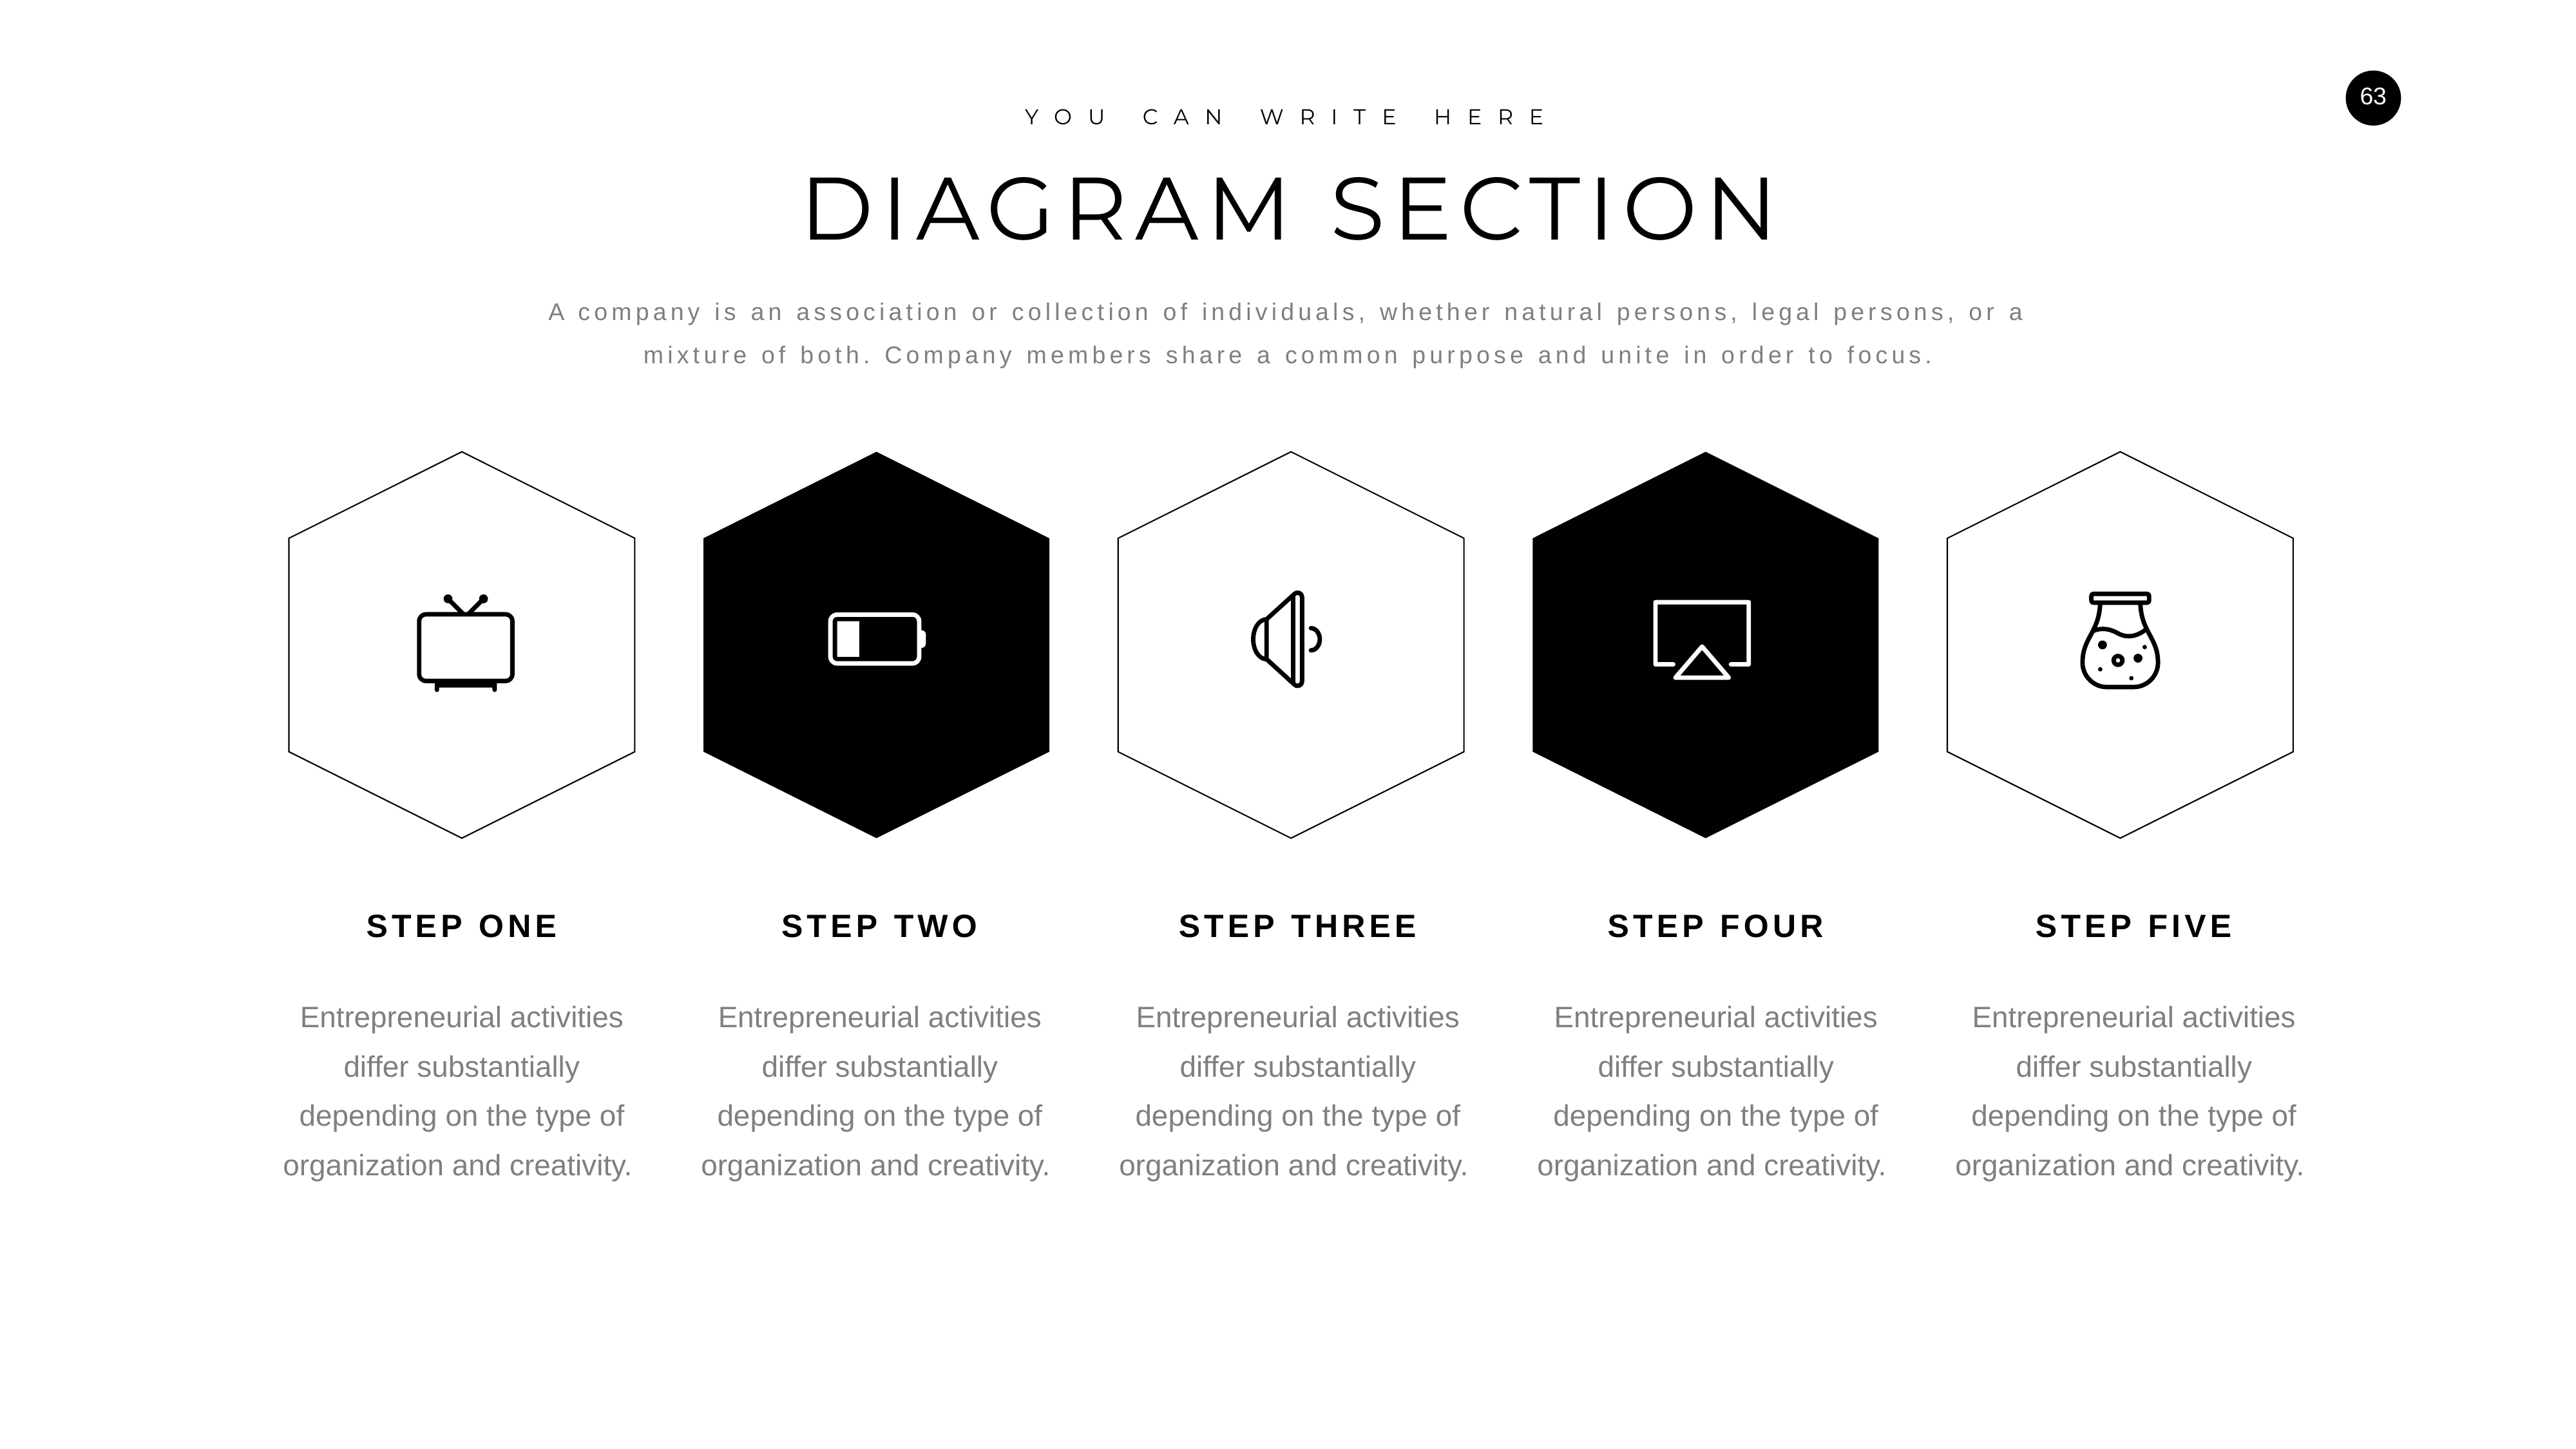

YOU CAN WRITE HERE
DIAGRAM SECTION
A company is an association or collection of individuals, whether natural persons, legal persons, or a mixture of both. Company members share a common purpose and unite in order to focus.

STEP ONE
STEP TWO
STEP THREE
STEP FOUR
STEP FIVE
Entrepreneurial activities differ substantially depending on the type of organization and creativity.
Entrepreneurial activities differ substantially depending on the type of organization and creativity.
Entrepreneurial activities differ substantially depending on the type of organization and creativity.
Entrepreneurial activities differ substantially depending on the type of organization and creativity.
Entrepreneurial activities differ substantially depending on the type of organization and creativity.